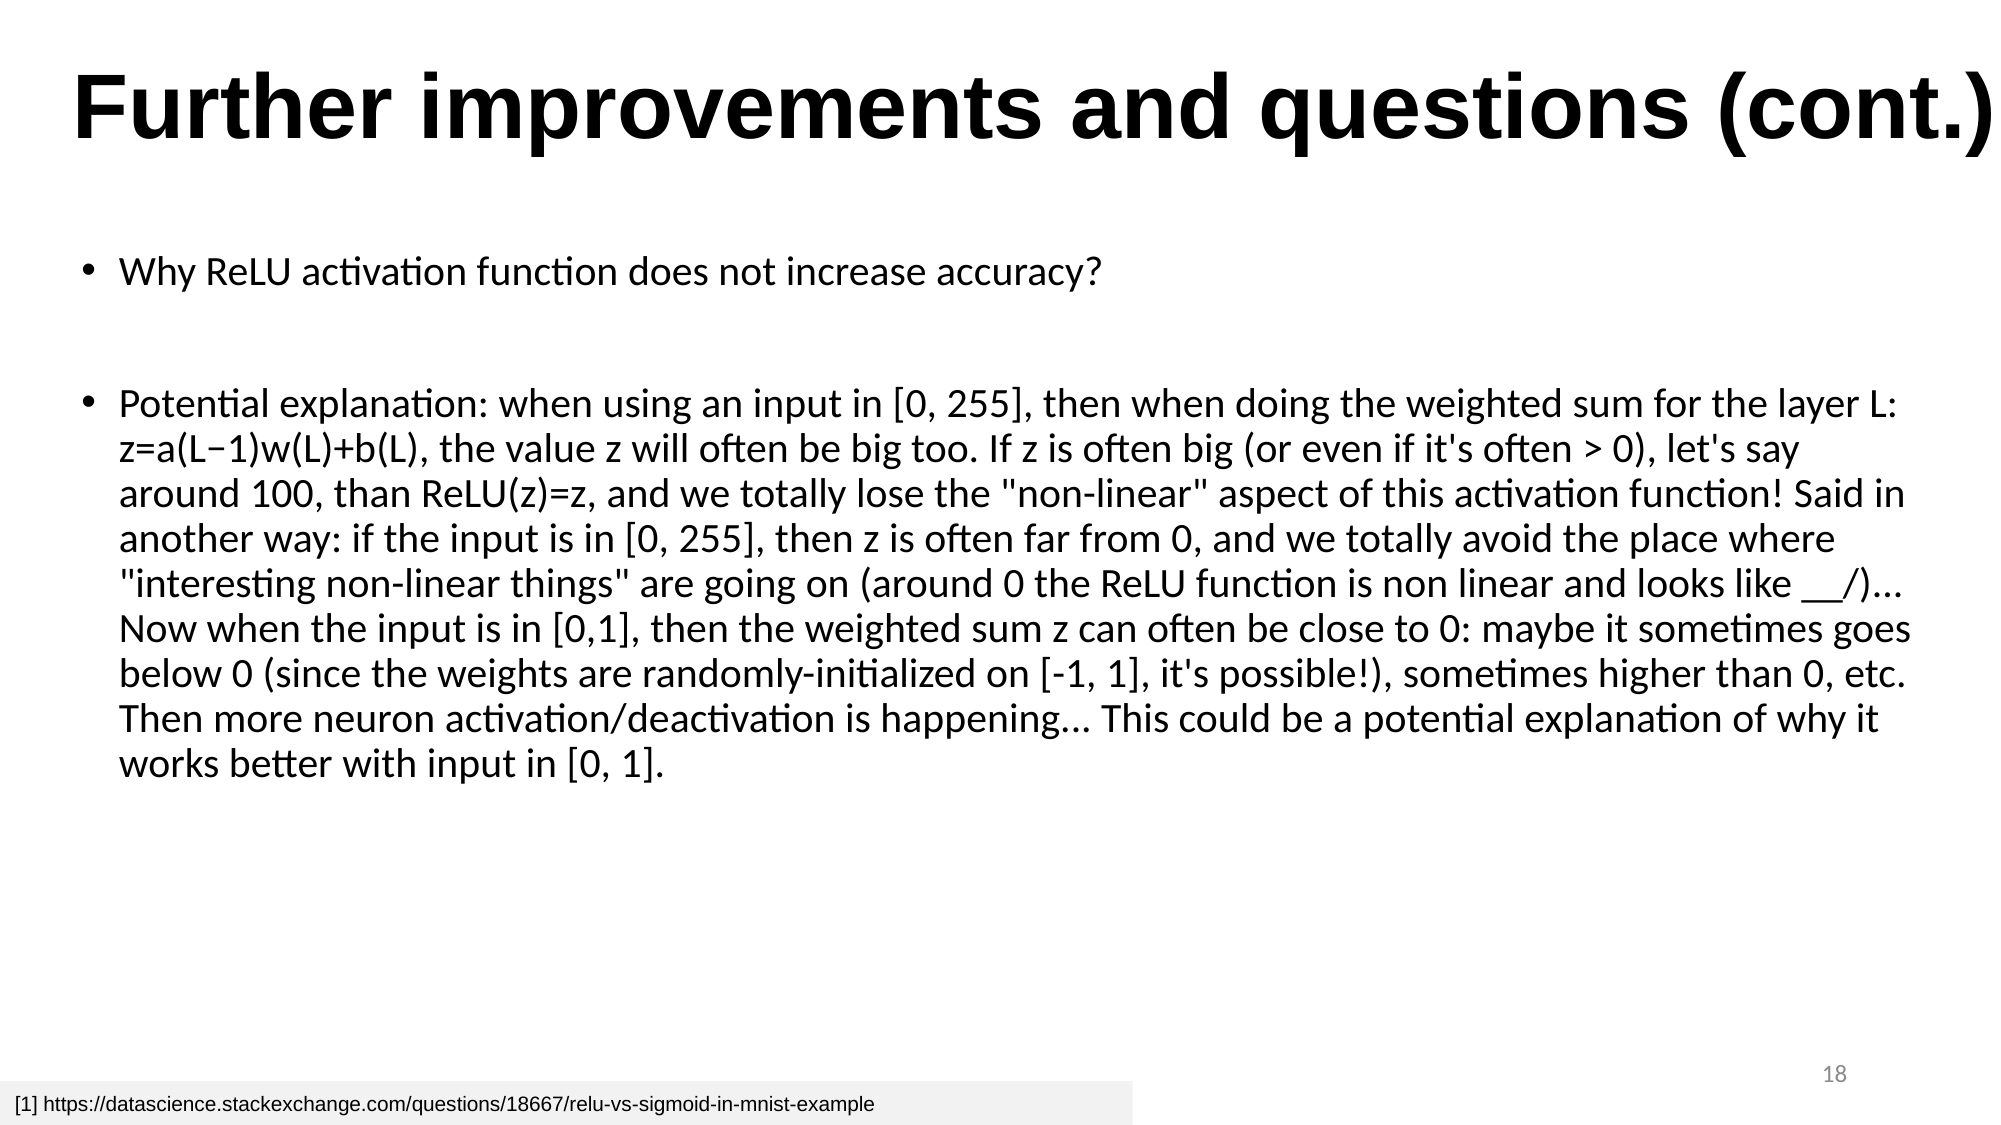

# Further improvements and questions (cont.)
Why ReLU activation function does not increase accuracy?

Potential explanation: when using an input in [0, 255], then when doing the weighted sum for the layer L: z=a(L−1)w(L)+b(L), the value z will often be big too. If z is often big (or even if it's often > 0), let's say around 100, than ReLU(z)=z, and we totally lose the "non-linear" aspect of this activation function! Said in another way: if the input is in [0, 255], then z is often far from 0, and we totally avoid the place where "interesting non-linear things" are going on (around 0 the ReLU function is non linear and looks like __/)... Now when the input is in [0,1], then the weighted sum z can often be close to 0: maybe it sometimes goes below 0 (since the weights are randomly-initialized on [-1, 1], it's possible!), sometimes higher than 0, etc. Then more neuron activation/deactivation is happening... This could be a potential explanation of why it works better with input in [0, 1].
18
[1] https://datascience.stackexchange.com/questions/18667/relu-vs-sigmoid-in-mnist-example